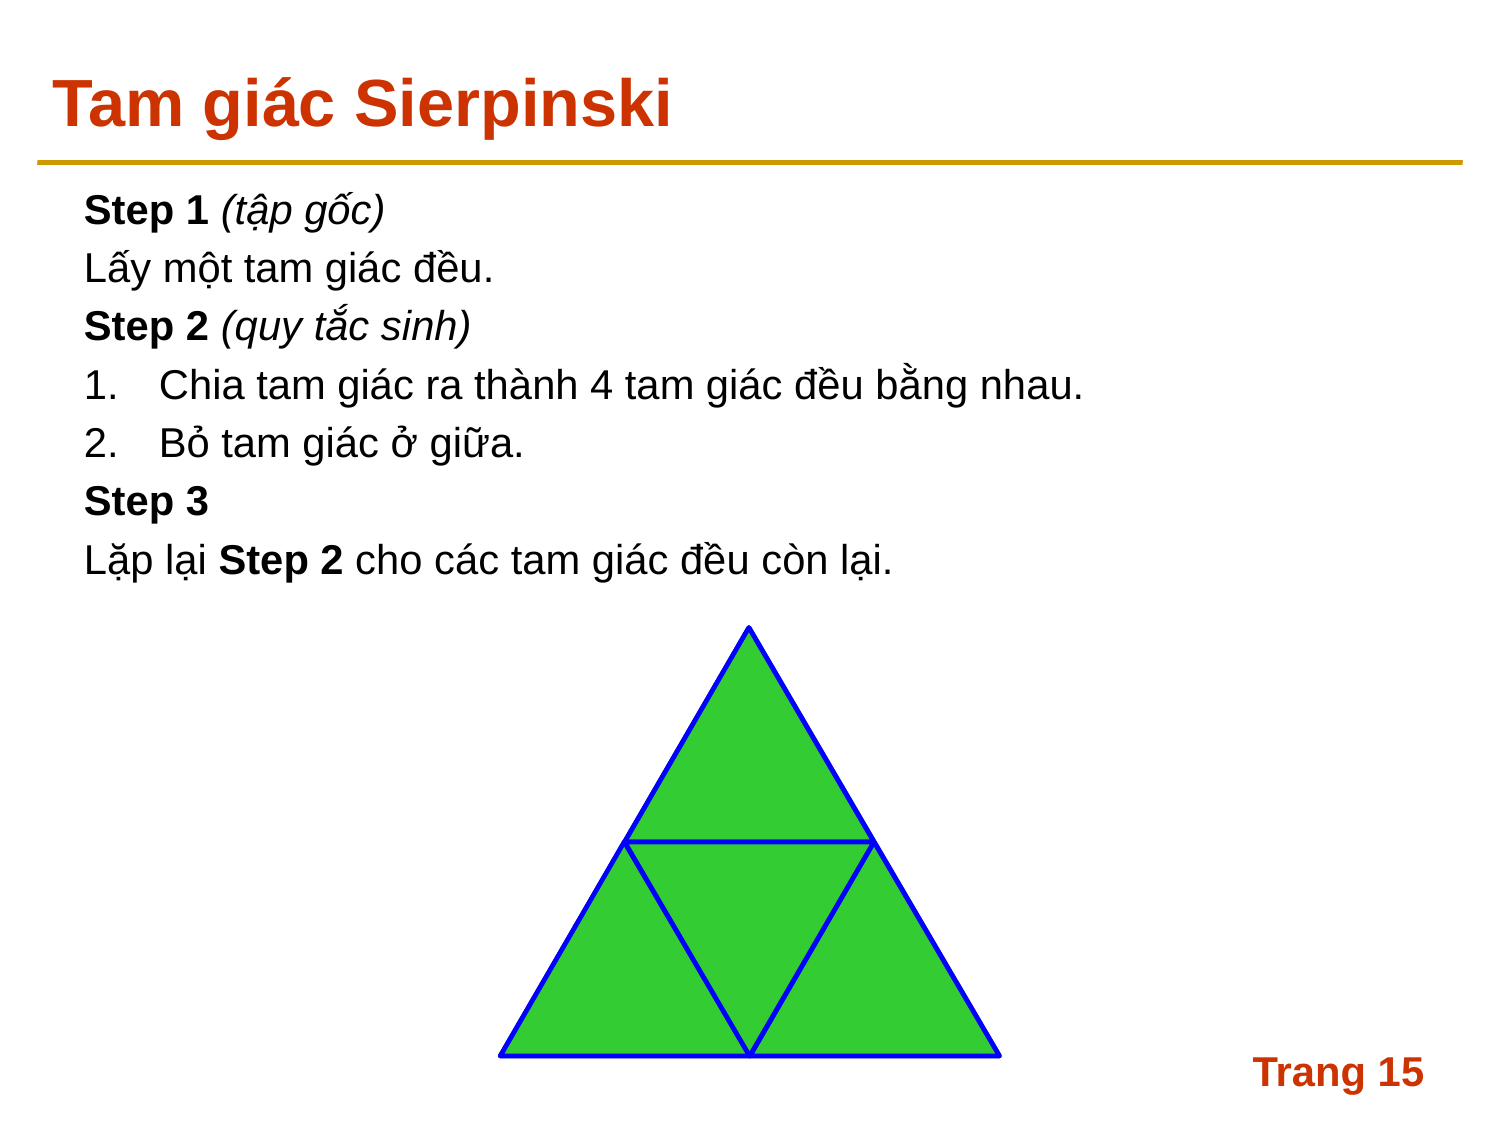

# Tam giác Sierpinski
Step 1 (tập gốc)
Lấy một tam giác đều.
Step 2 (quy tắc sinh)
Chia tam giác ra thành 4 tam giác đều bằng nhau.
Bỏ tam giác ở giữa.
Step 3
Lặp lại Step 2 cho các tam giác đều còn lại.

Trang 15